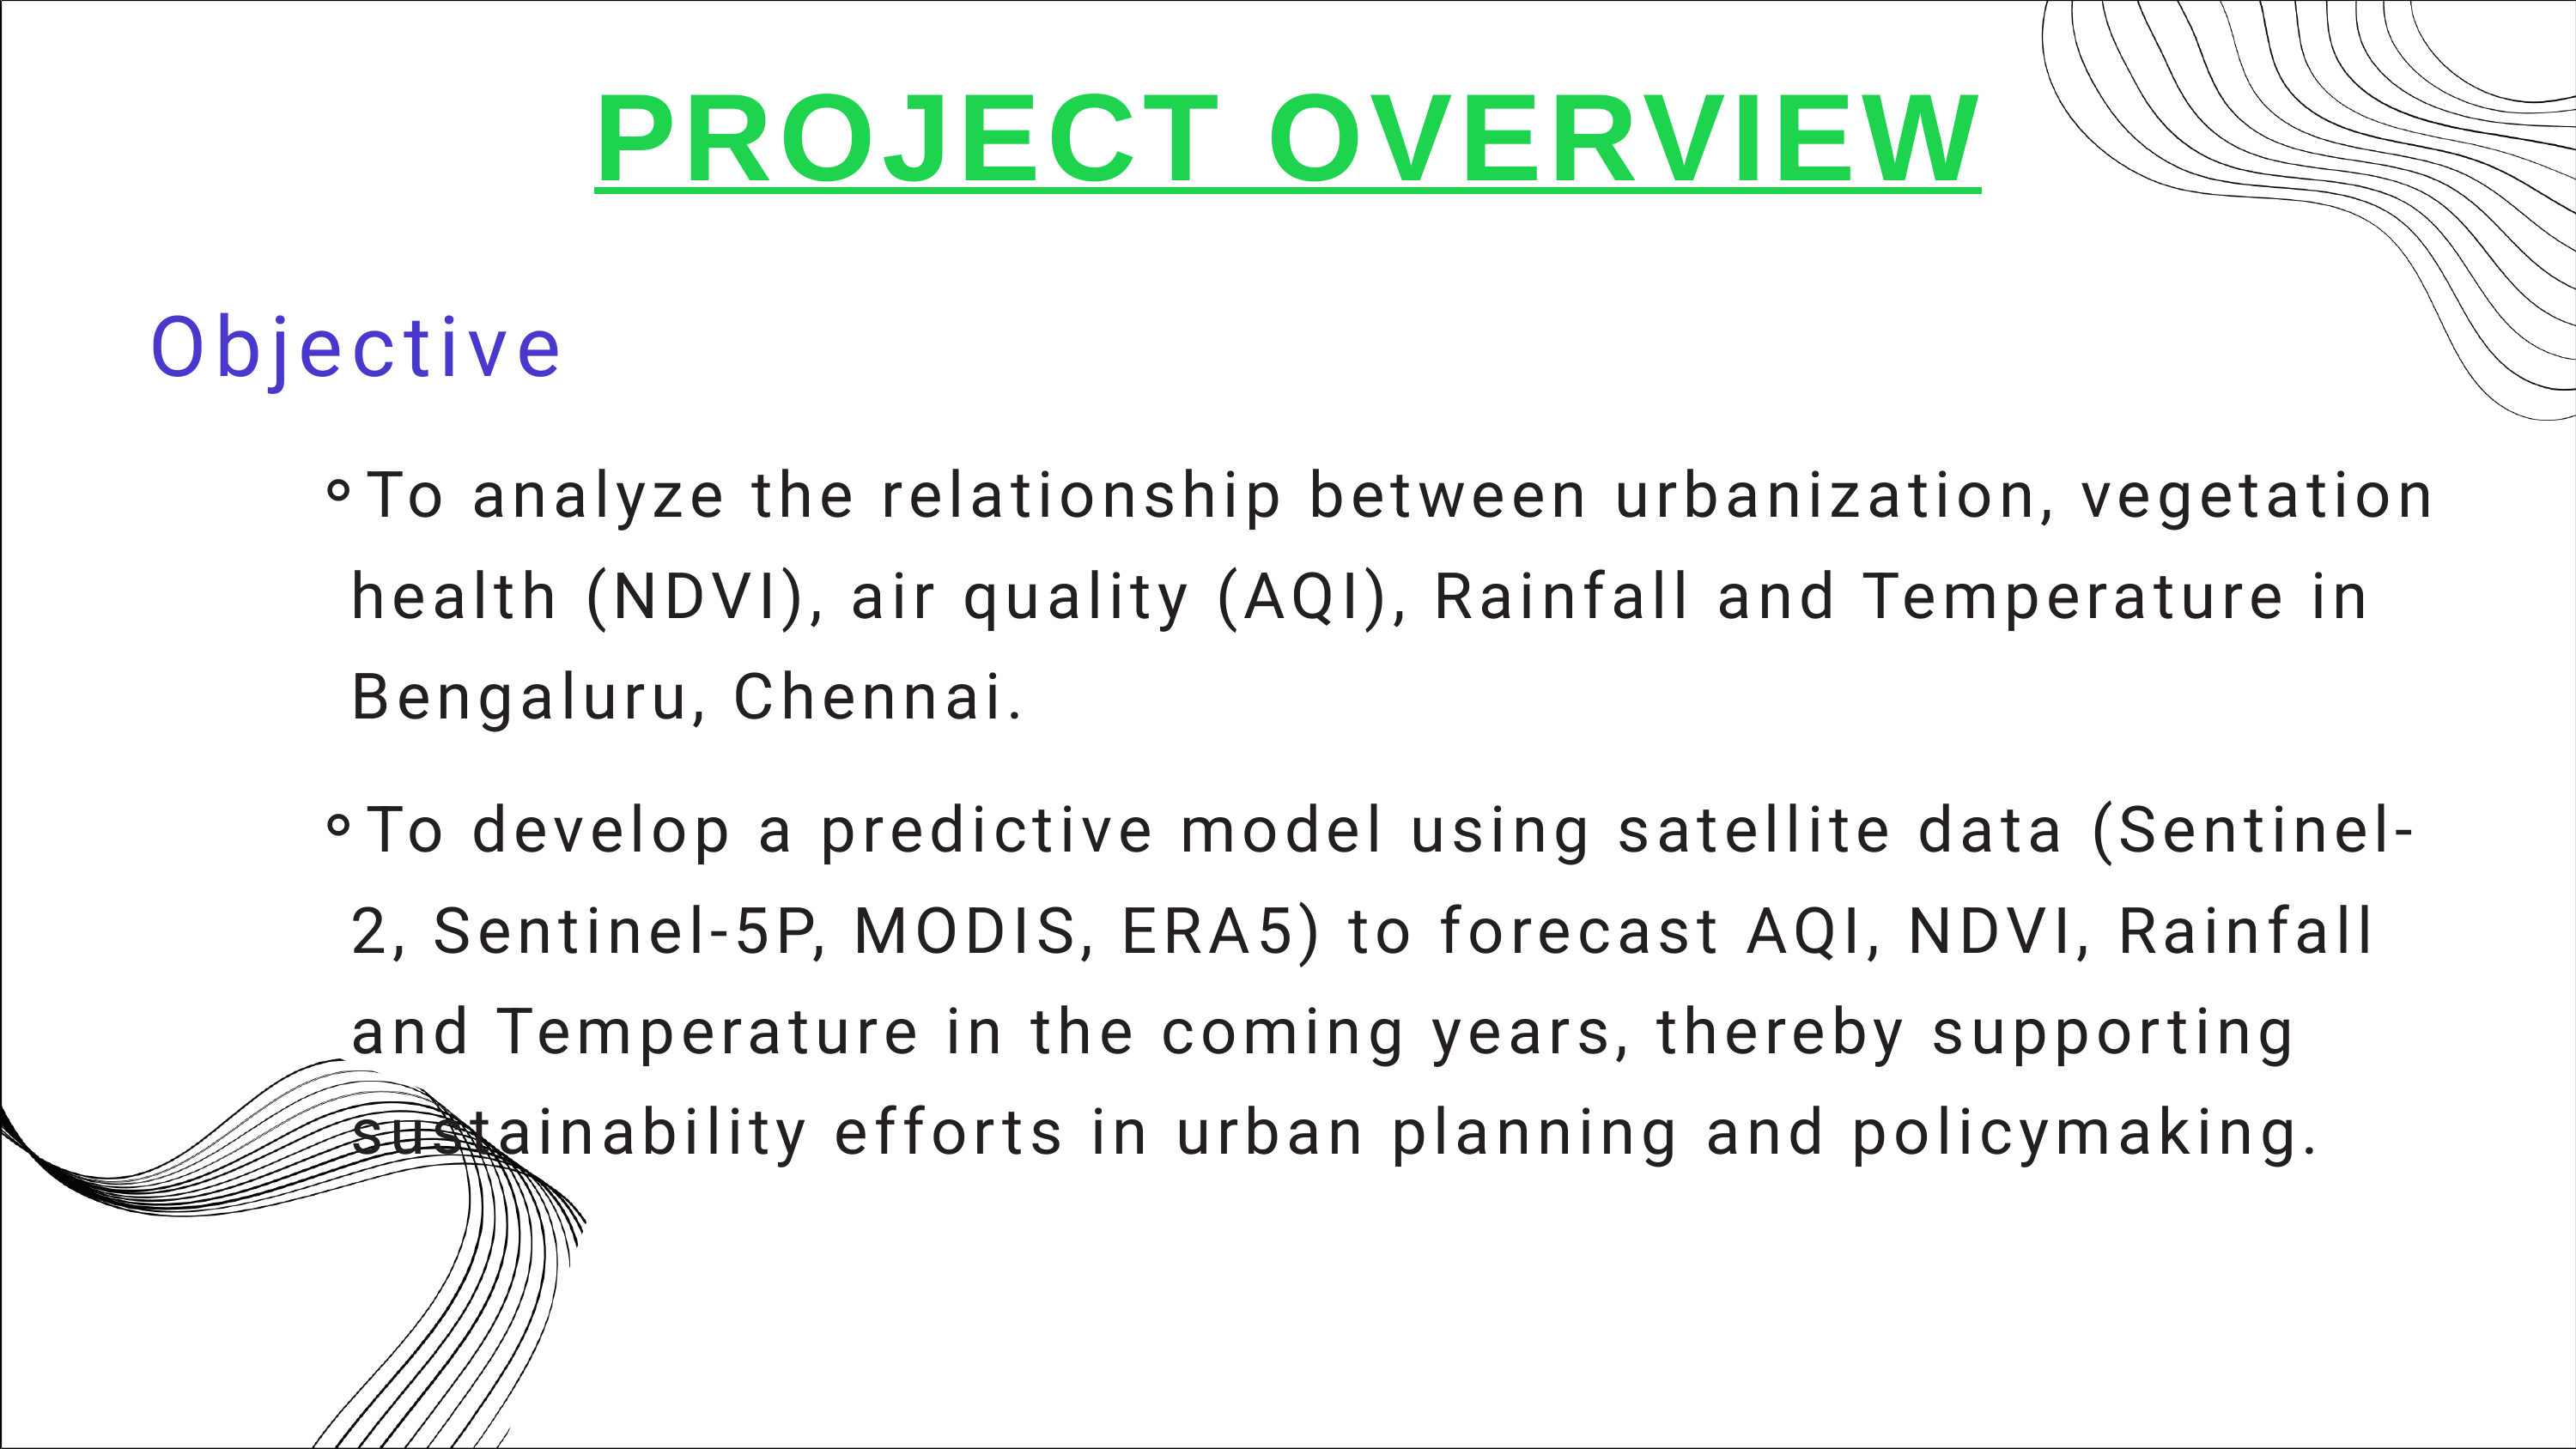

PROJECT OVERVIEW

Objective

To analyze the relationship between urbanization, vegetation health (NDVI), air quality (AQI), Rainfall and Temperature in Bengaluru, Chennai.

To develop a predictive model using satellite data (Sentinel-2, Sentinel-5P, MODIS, ERA5) to forecast AQI, NDVI, Rainfall and Temperature in the coming years, thereby supporting sustainability efforts in urban planning and policymaking.